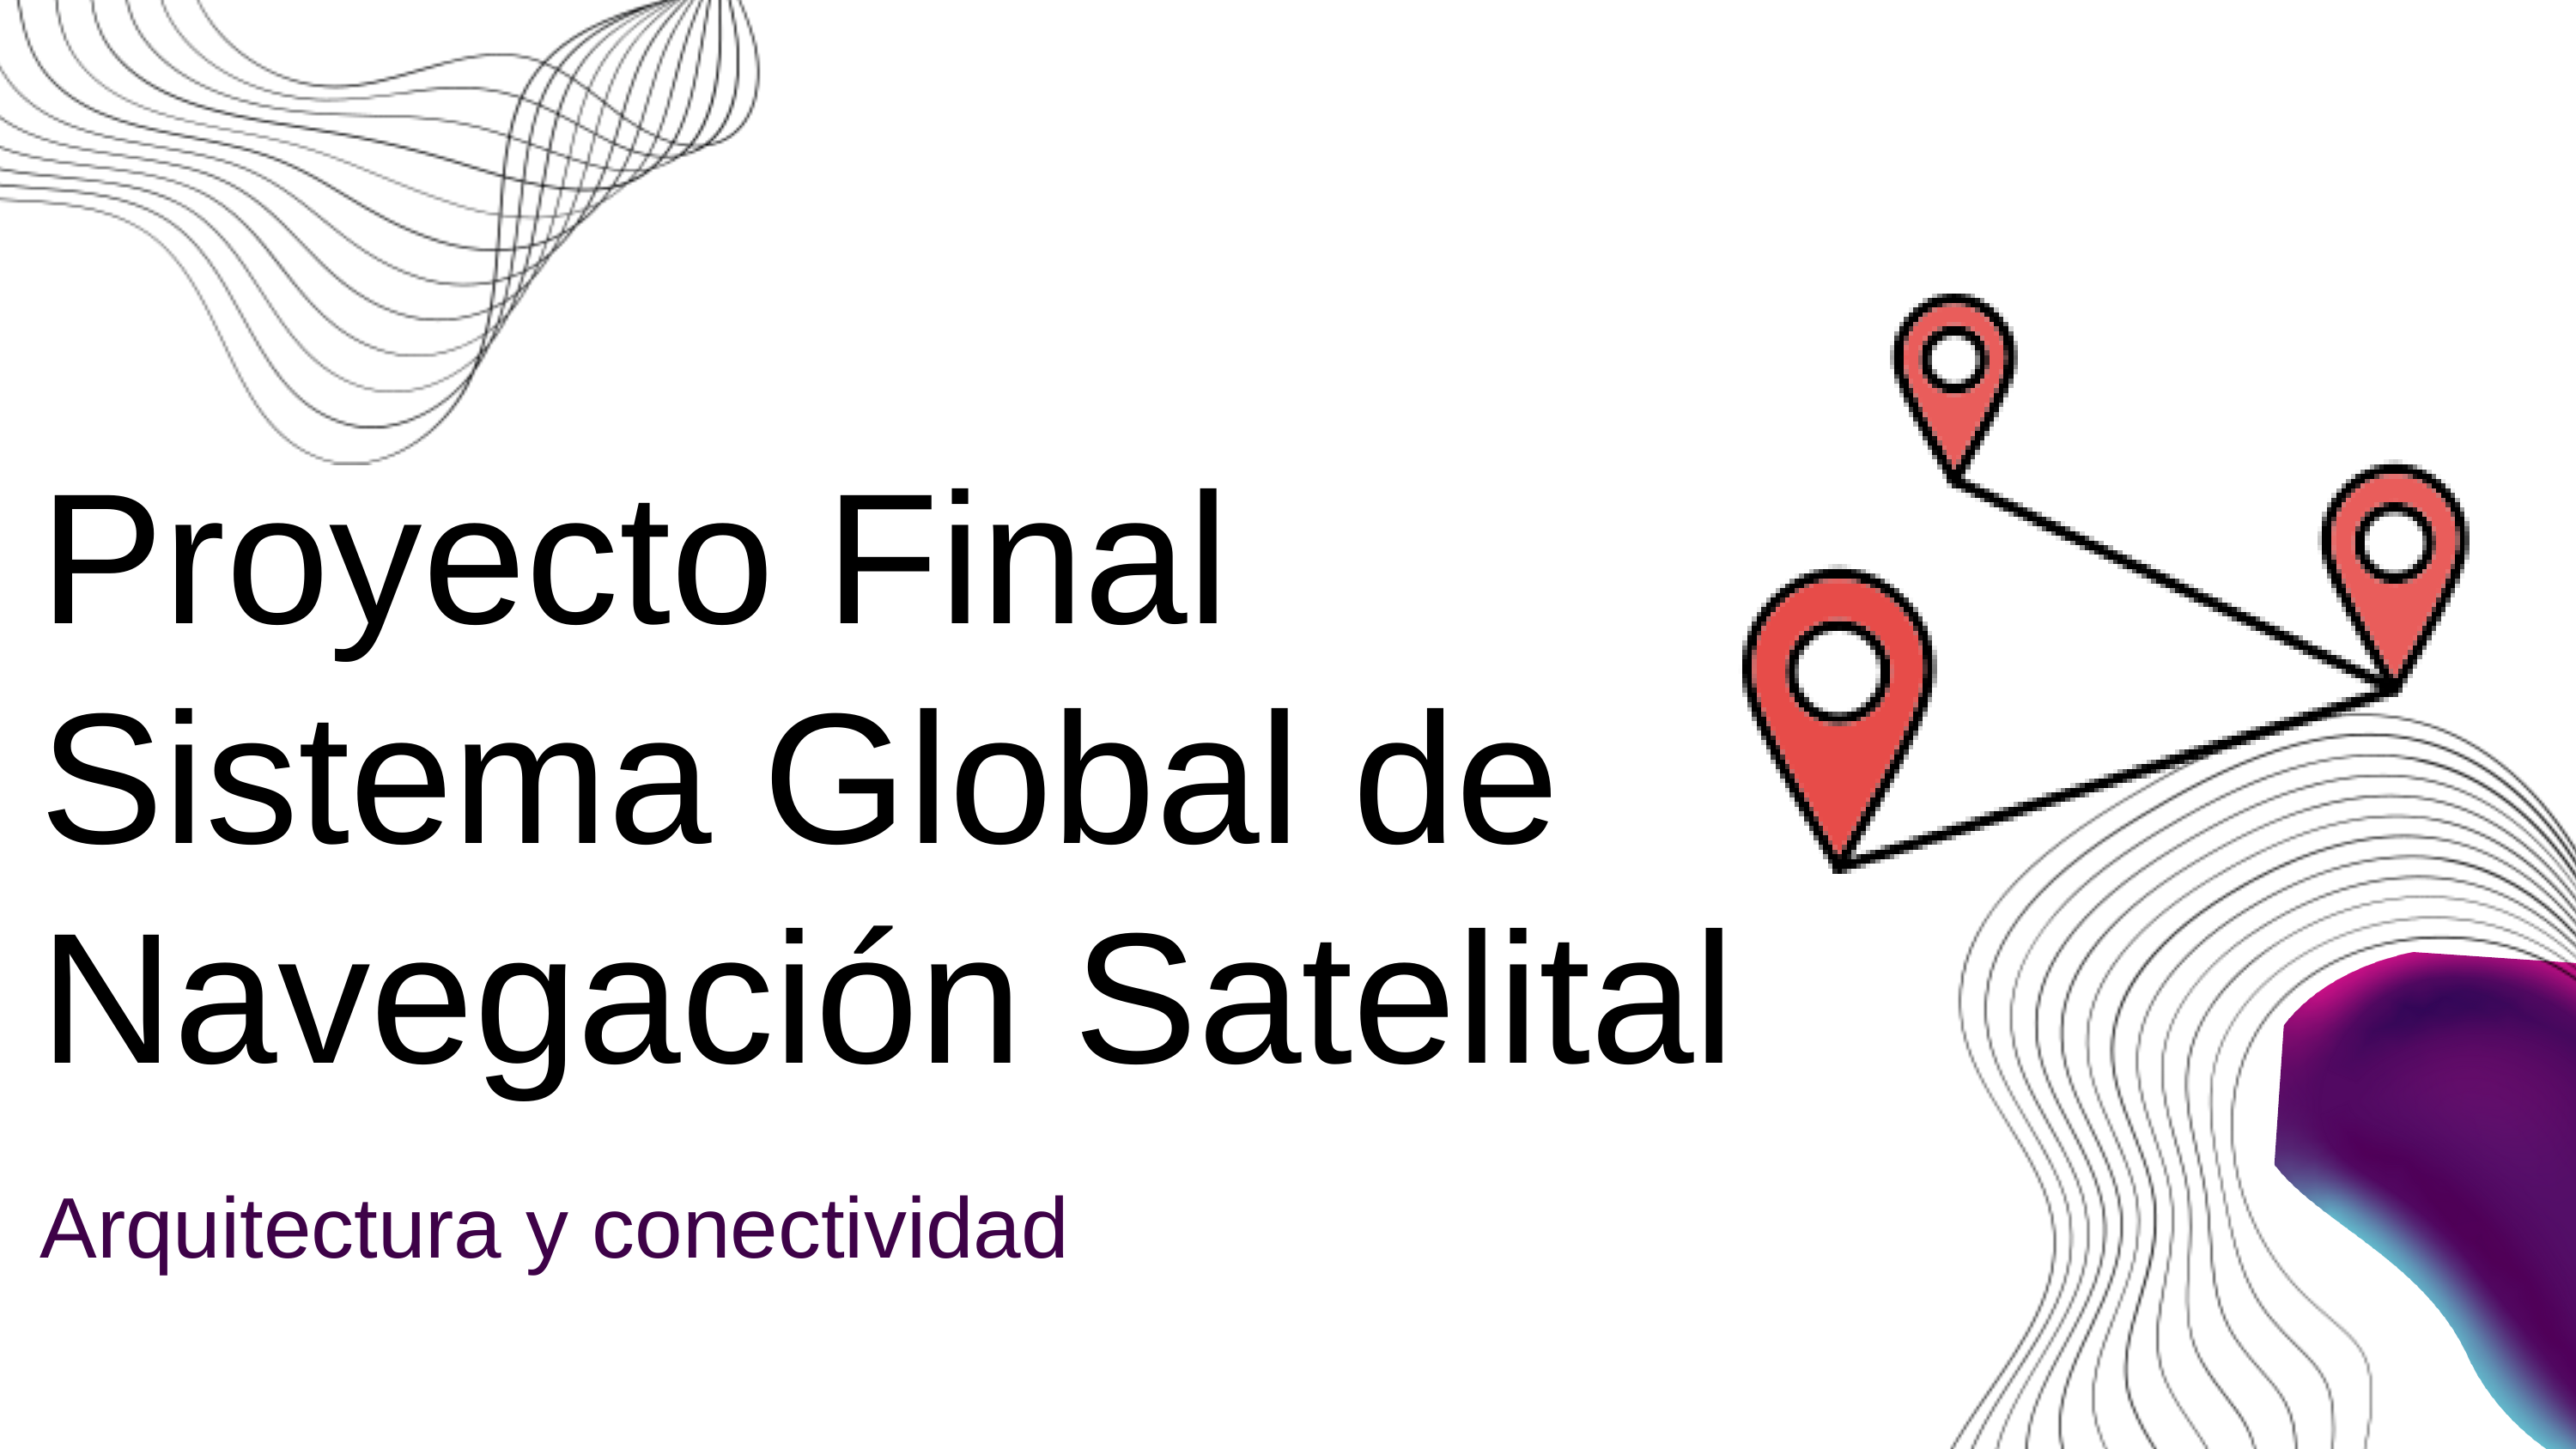

Proyecto Final Sistema Global de Navegación Satelital
Arquitectura y conectividad